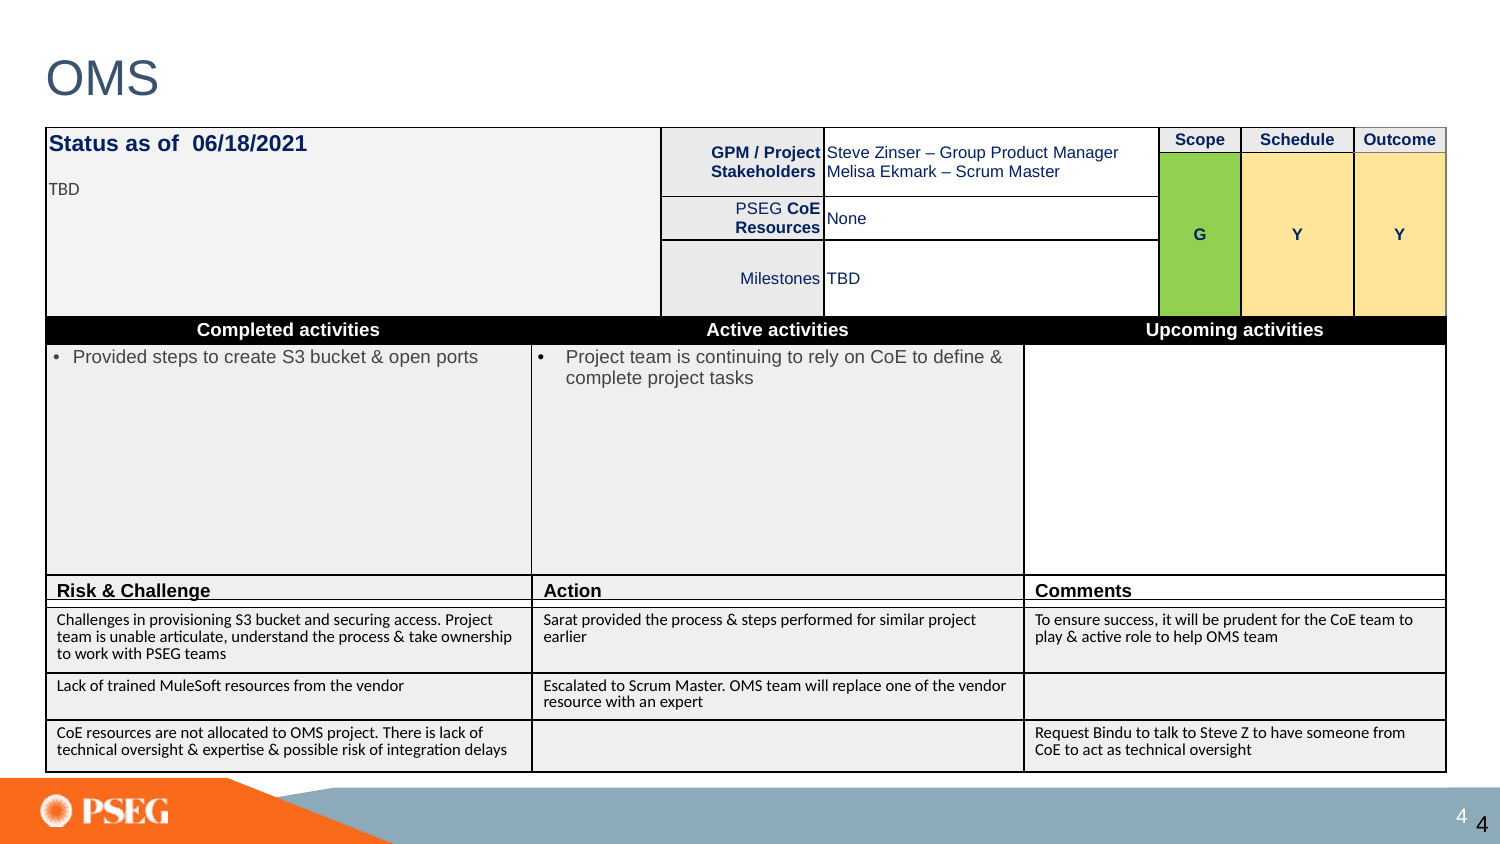

# OMS
| Status as of 06/18/2021 TBD |  | GPM / Project Stakeholders | Steve Zinser – Group Product Manager Melisa Ekmark – Scrum Master |  | Scope | Schedule | Outcome |
| --- | --- | --- | --- | --- | --- | --- | --- |
|  |  |  |  |  | G | Y | Y |
|  |  | PSEG CoE Resources | None |  |  |  |  |
|  |  | Milestones | TBD |  |  |  |  |
| Completed activities | Active activities |  |  | Upcoming activities |  |  |  |
| Provided steps to create S3 bucket & open ports | Project team is continuing to rely on CoE to define & complete project tasks |  |  |  |  |  |  |
|  |  |  |  |  |  |  |  |
| Risk & Challenge | Action | Comments |
| --- | --- | --- |
| Challenges in provisioning S3 bucket and securing access. Project team is unable articulate, understand the process & take ownership to work with PSEG teams | Sarat provided the process & steps performed for similar project earlier | To ensure success, it will be prudent for the CoE team to play & active role to help OMS team |
| Lack of trained MuleSoft resources from the vendor | Escalated to Scrum Master. OMS team will replace one of the vendor resource with an expert |  |
| CoE resources are not allocated to OMS project. There is lack of technical oversight & expertise & possible risk of integration delays |  | Request Bindu to talk to Steve Z to have someone from CoE to act as technical oversight |
4